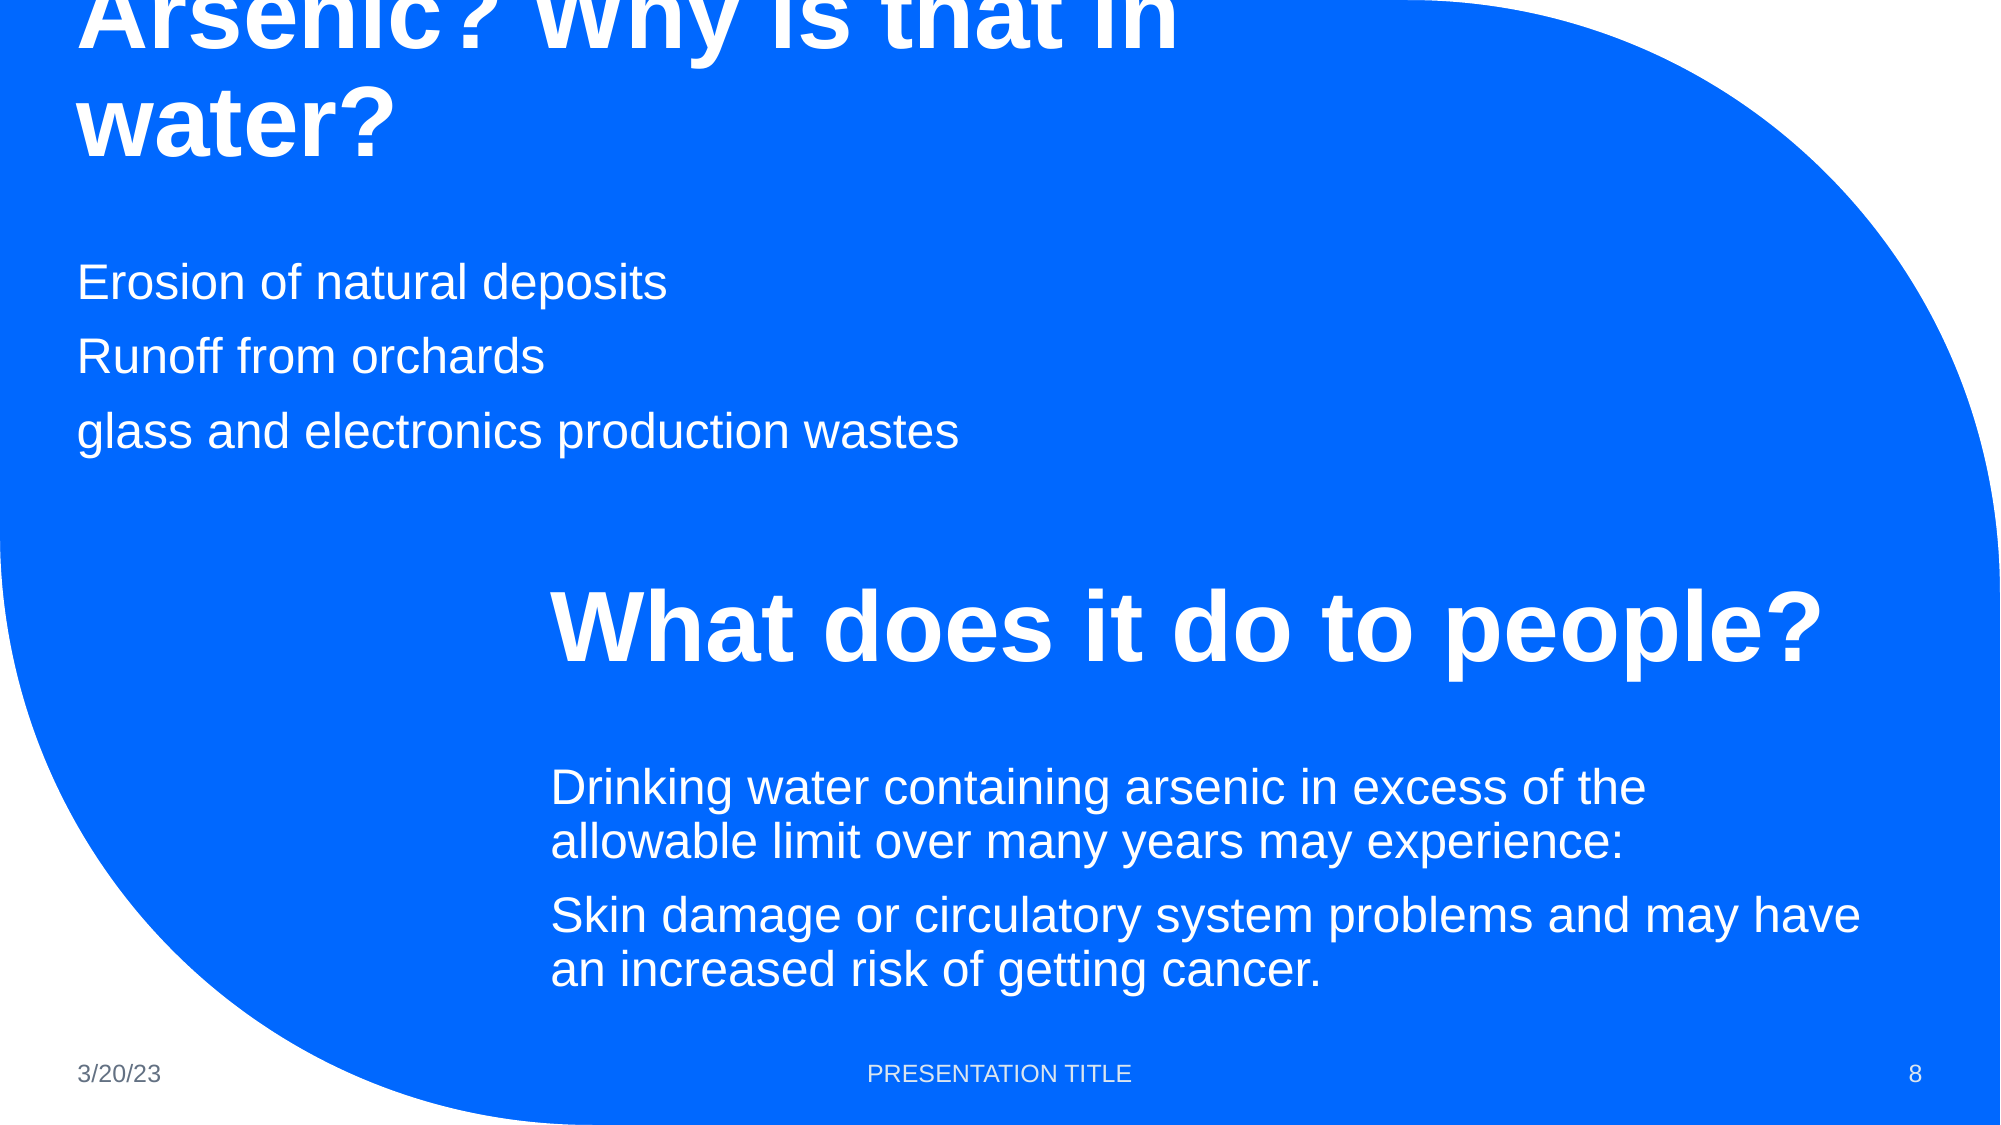

# Arsenic? Why is that in water?
Erosion of natural deposits
Runoff from orchards
glass and electronics production wastes
What does it do to people?
Drinking water containing arsenic in excess of the  allowable limit over many years may experience:
Skin damage or circulatory system problems and may have an increased risk of getting cancer.
3/20/23
PRESENTATION TITLE
8